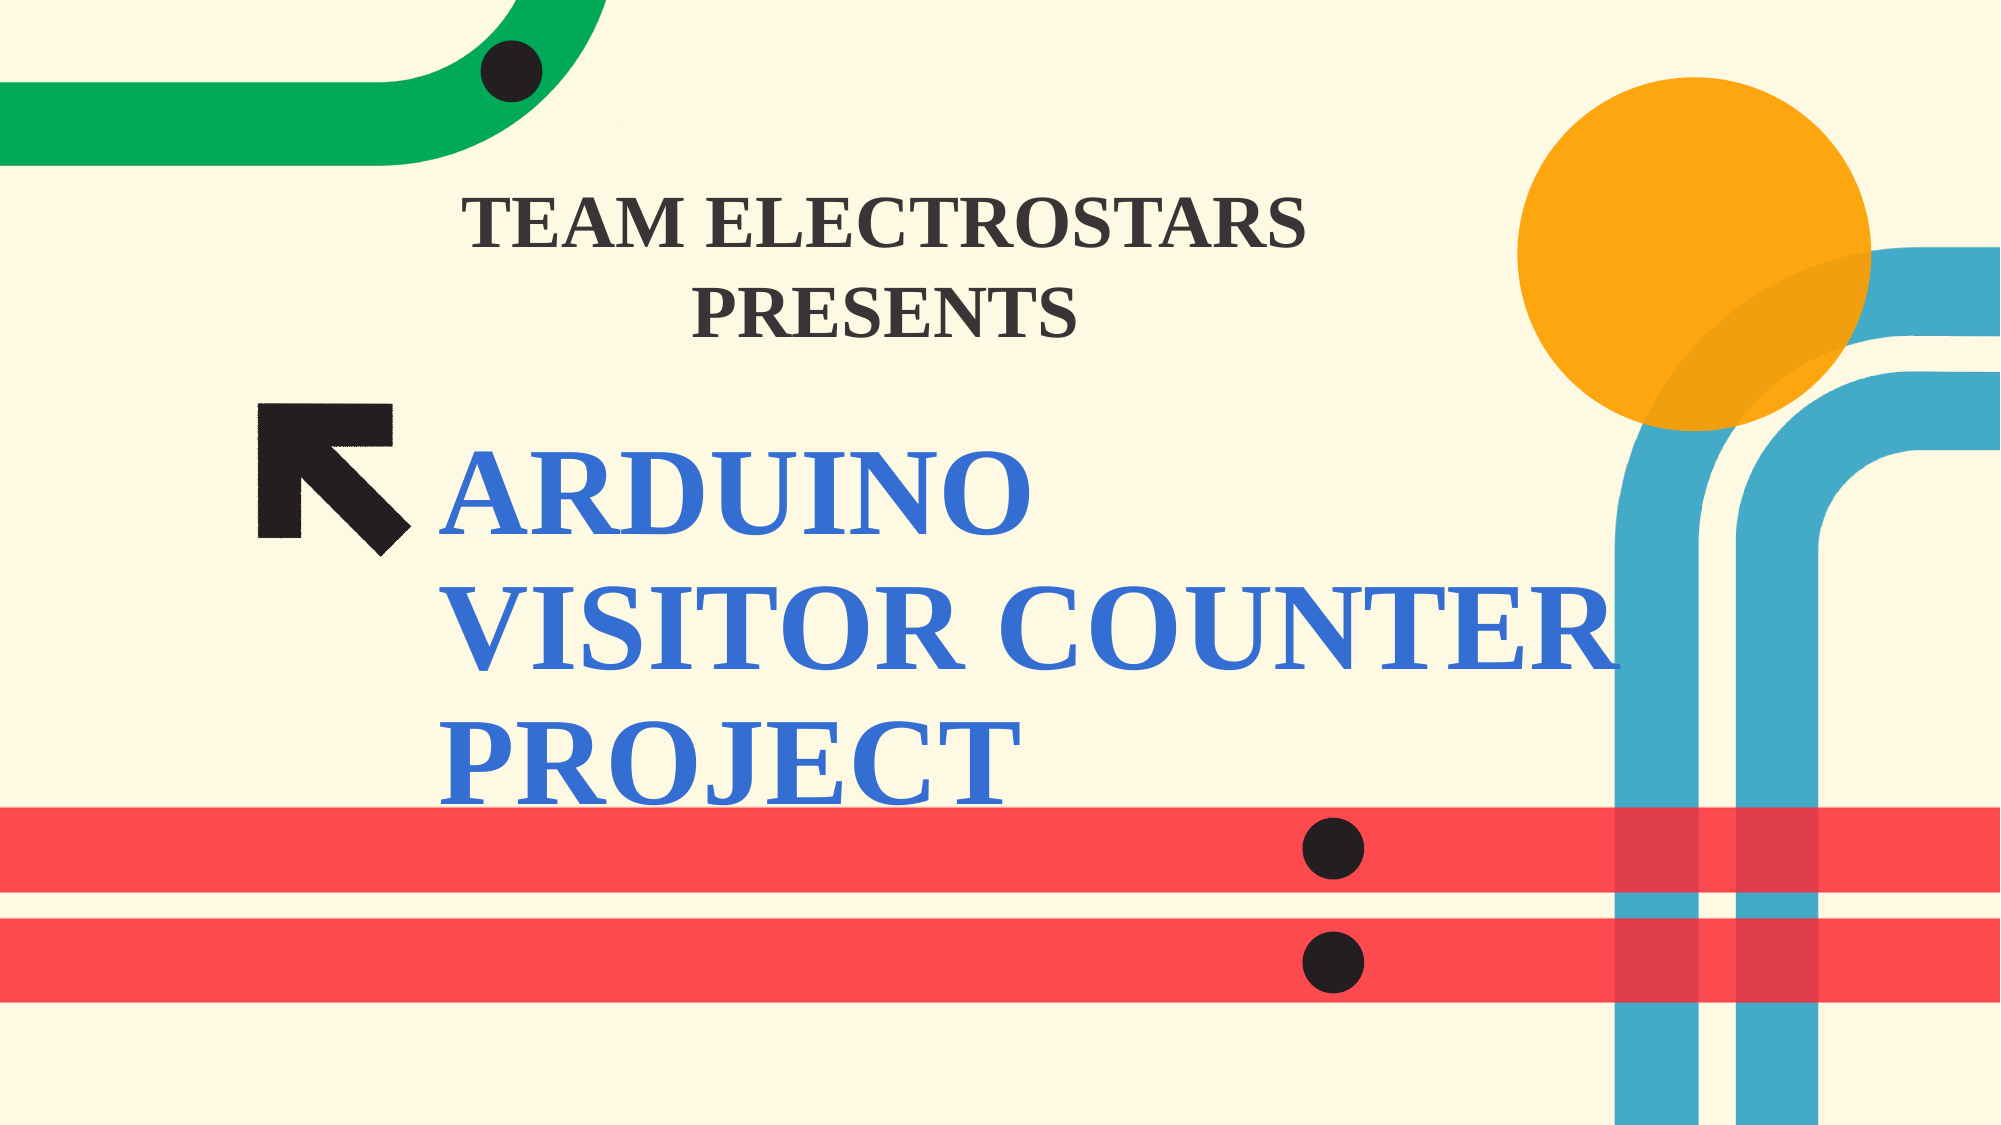

TEAM ELECTROSTARS PRESENTS
# ARDUINO VISITOR COUNTER PROJECT